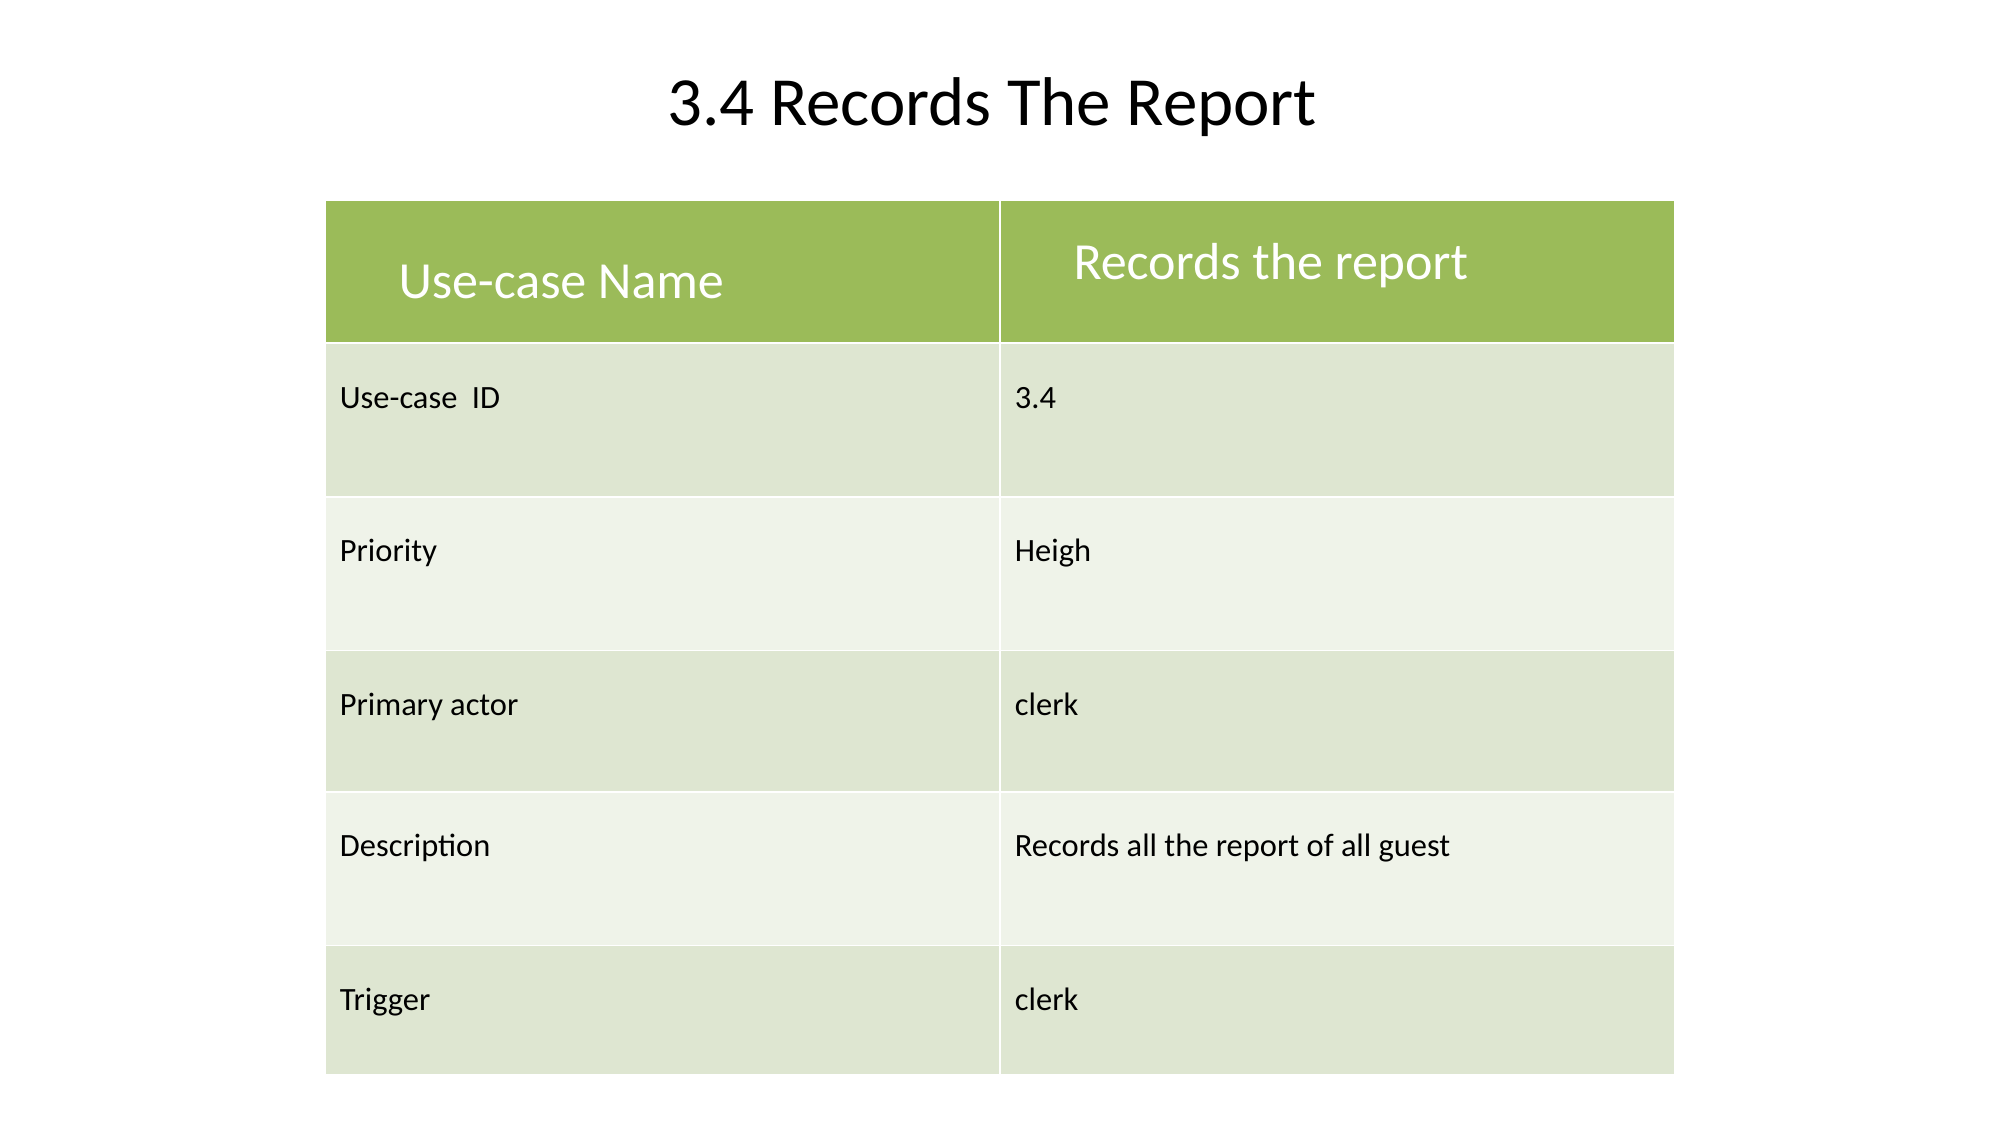

# 3.4 Records The Report
| Use-case Name | Records the report |
| --- | --- |
| Use-case ID | 3.4 |
| Priority | Heigh |
| Primary actor | clerk |
| Description | Records all the report of all guest |
| Trigger | clerk |